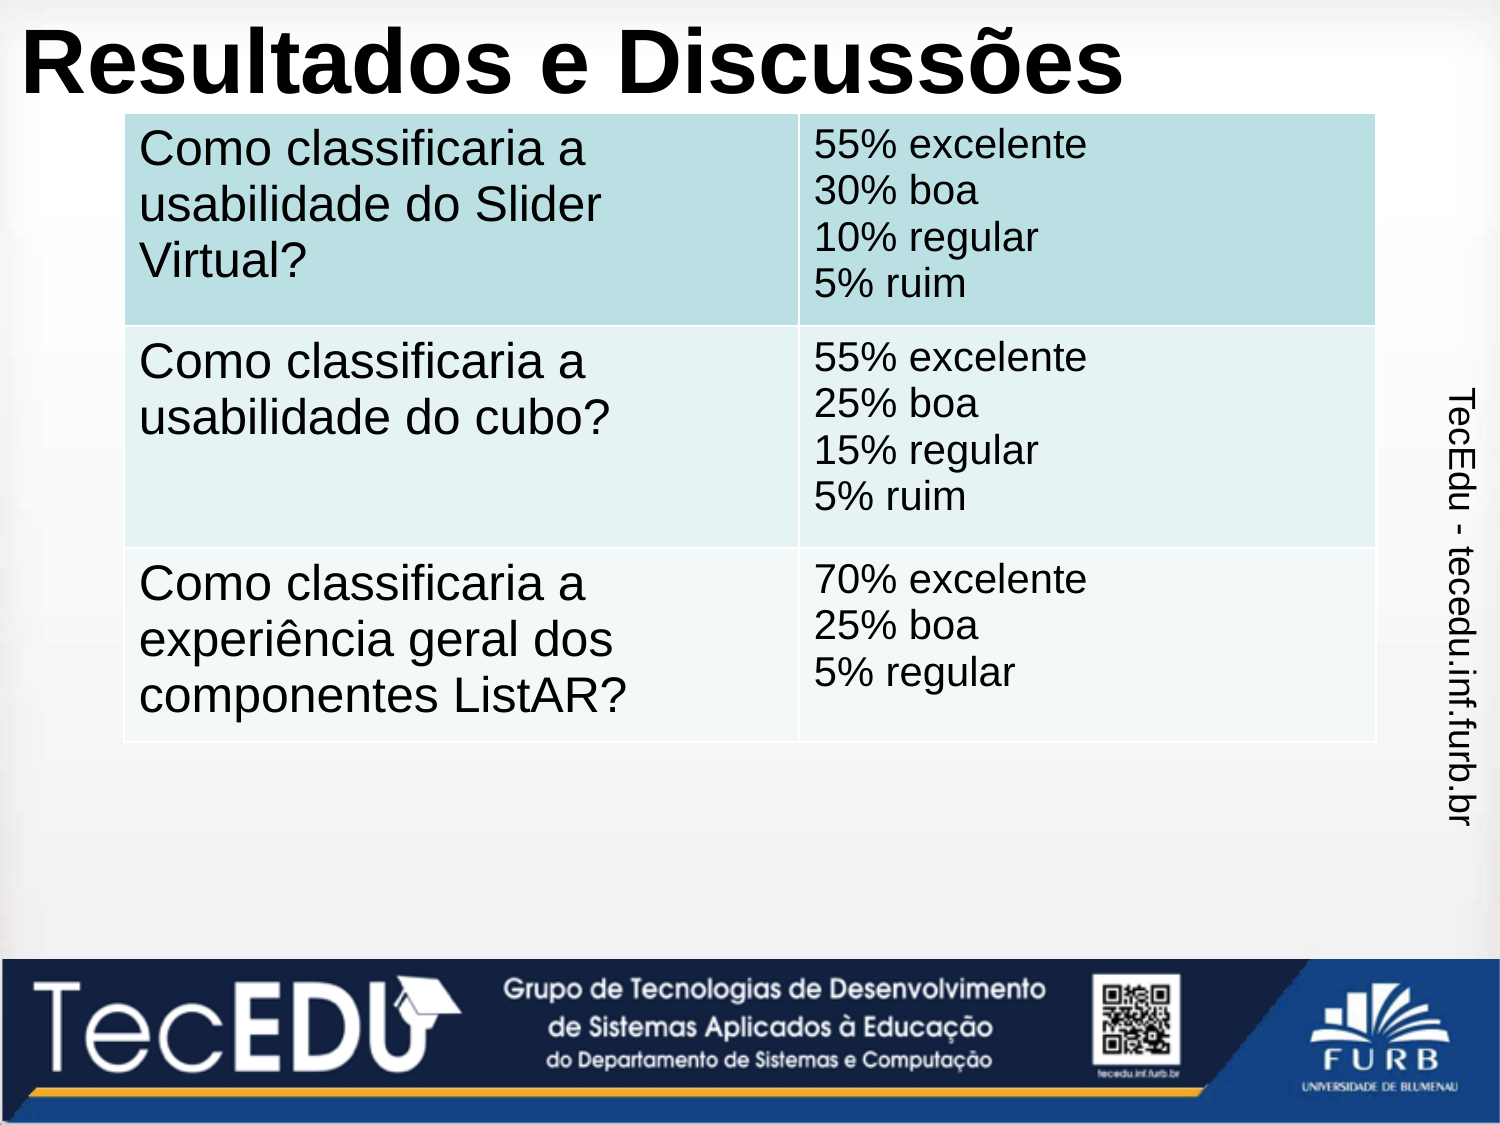

# Resultados e Discussões
| Como classificaria a usabilidade do Slider Virtual? | 55% excelente 30% boa 10% regular 5% ruim |
| --- | --- |
| Como classificaria a usabilidade do cubo? | 55% excelente 25% boa 15% regular 5% ruim |
| Como classificaria a experiência geral dos componentes ListAR? | 70% excelente 25% boa 5% regular |